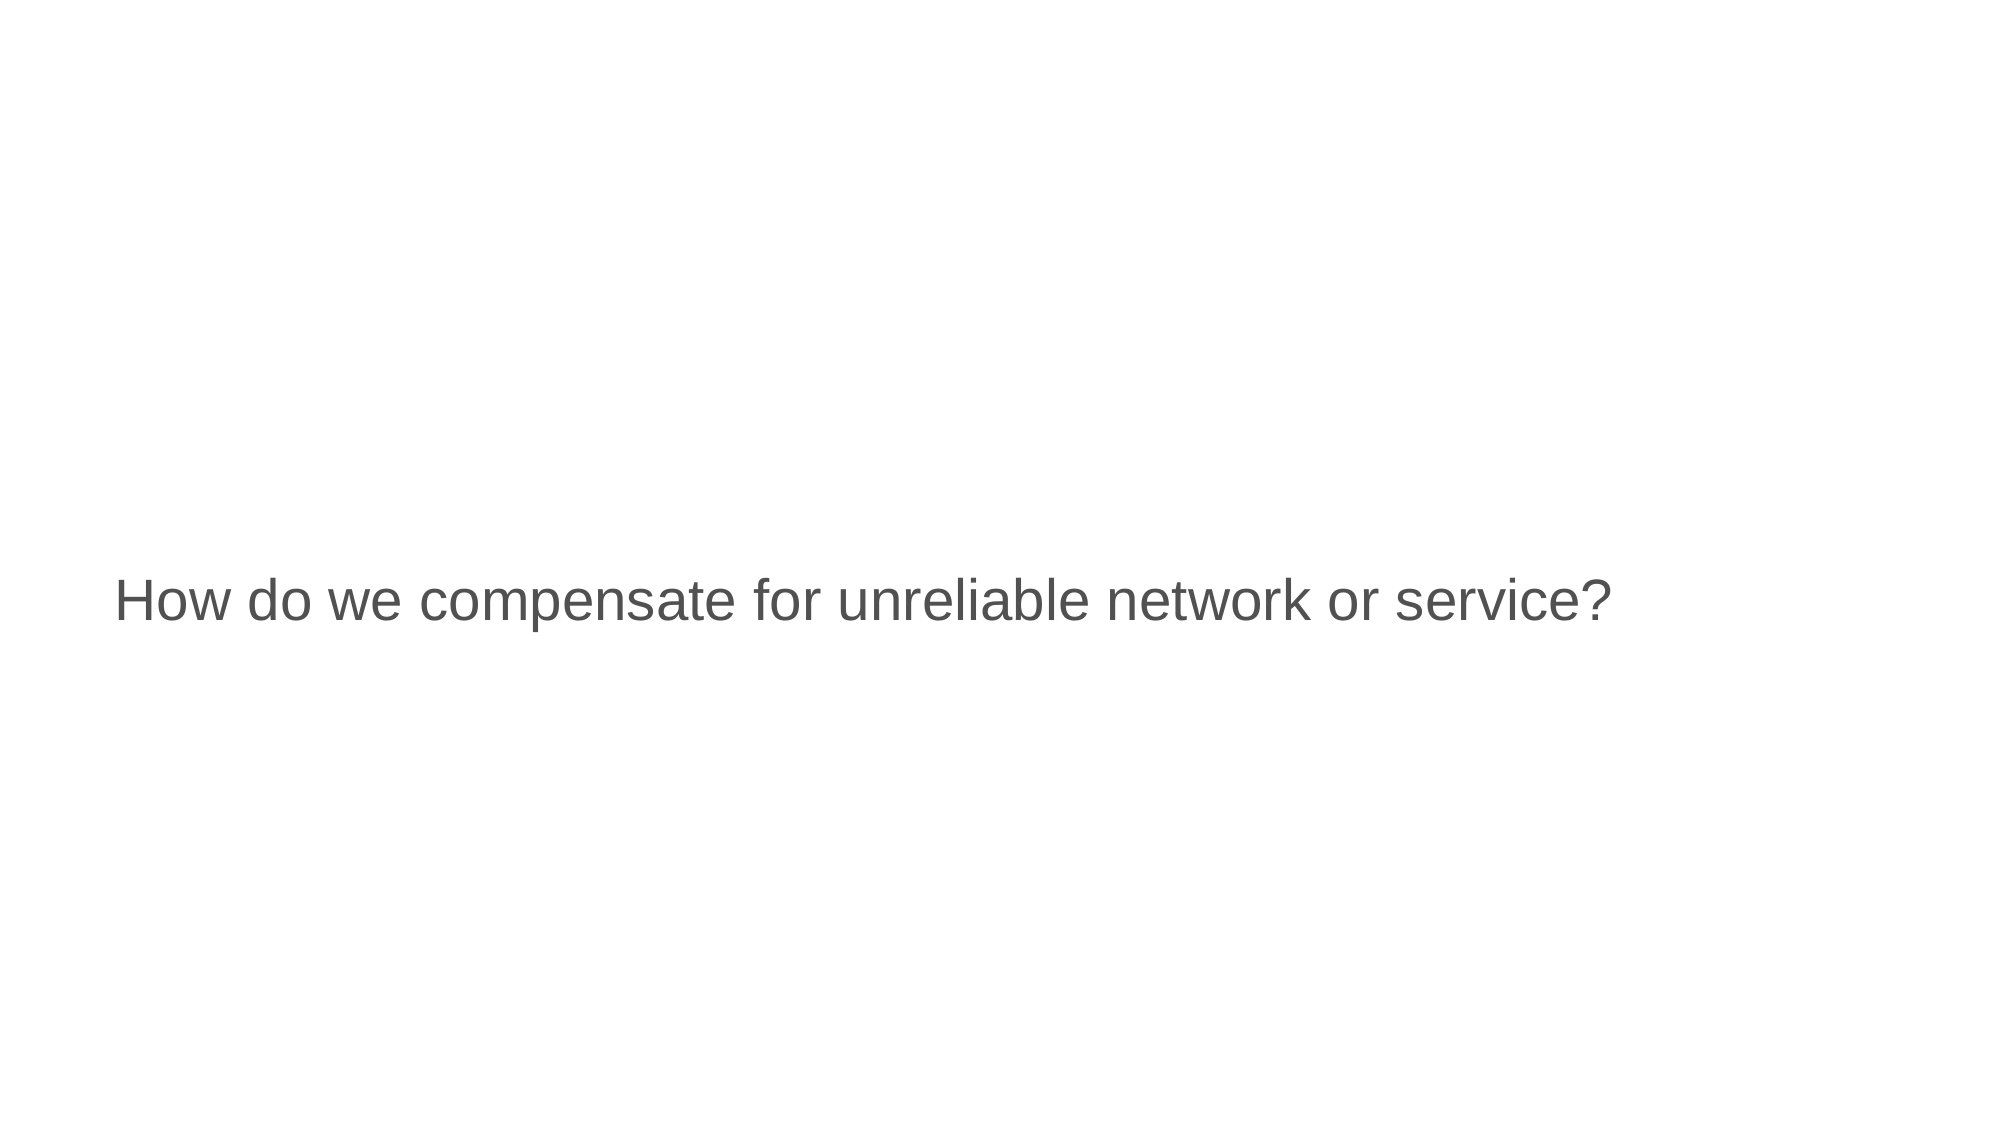

How do we compensate for unreliable network or service?